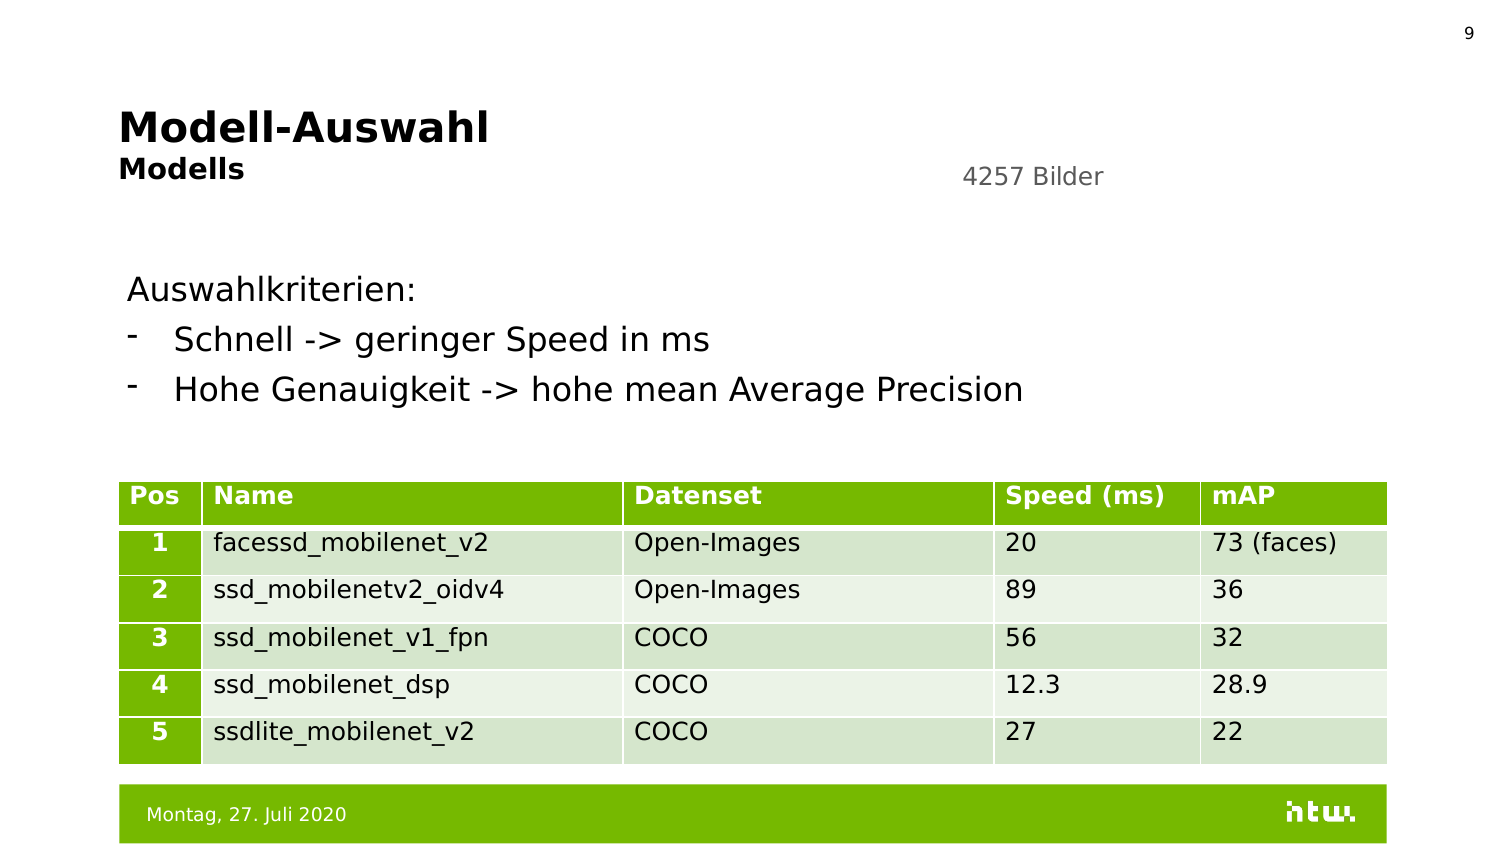

9
# Modell-Auswahl Modells

### Chart: 4257 Bilder

| Category |
|---|
Auswahlkriterien:
Schnell -> geringer Speed in ms
Hohe Genauigkeit -> hohe mean Average Precision

| Pos | Name | Datenset | Speed (ms) | mAP |
| --- | --- | --- | --- | --- |
| 1 | facessd\_mobilenet\_v2 | Open-Images | 20 | 73 (faces) |
| 2 | ssd\_mobilenetv2\_oidv4 | Open-Images | 89 | 36 |
| 3 | ssd\_mobilenet\_v1\_fpn | COCO | 56 | 32 |
| 4 | ssd\_mobilenet\_dsp | COCO | 12.3 | 28.9 |
| 5 | ssdlite\_mobilenet\_v2 | COCO | 27 | 22 |